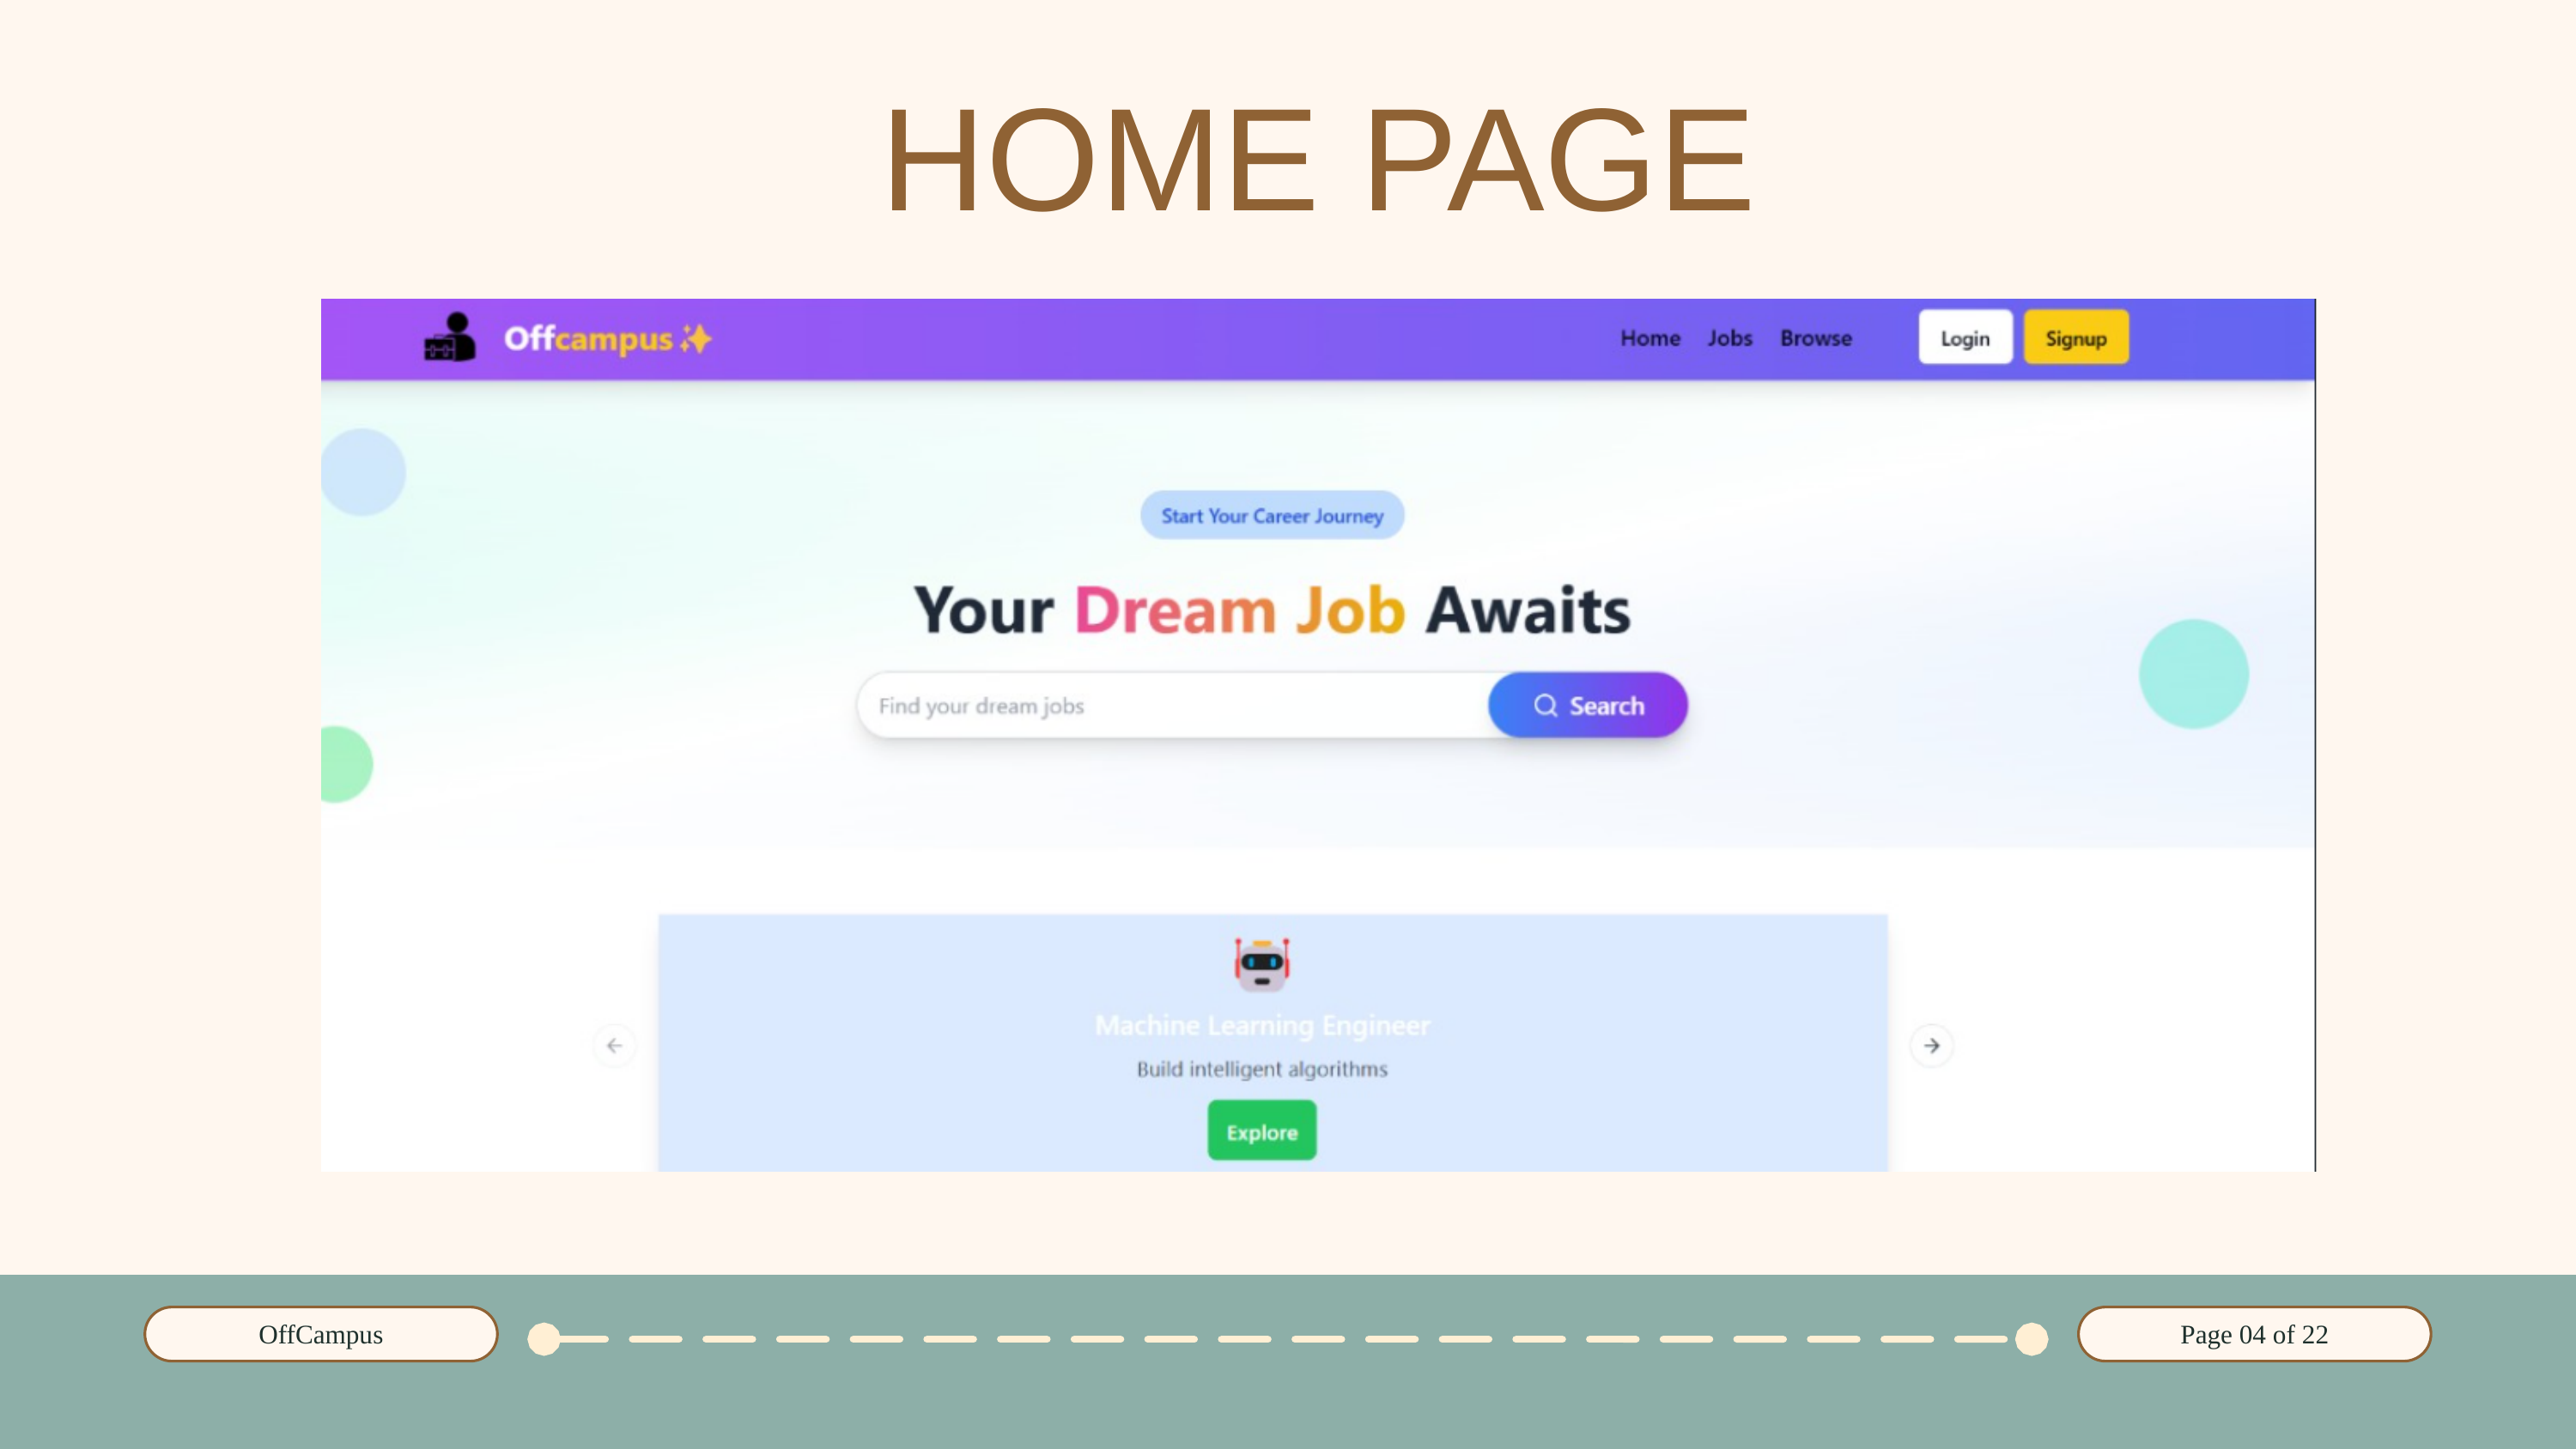

HOME PAGE

OffCampus
Page 04 of 22